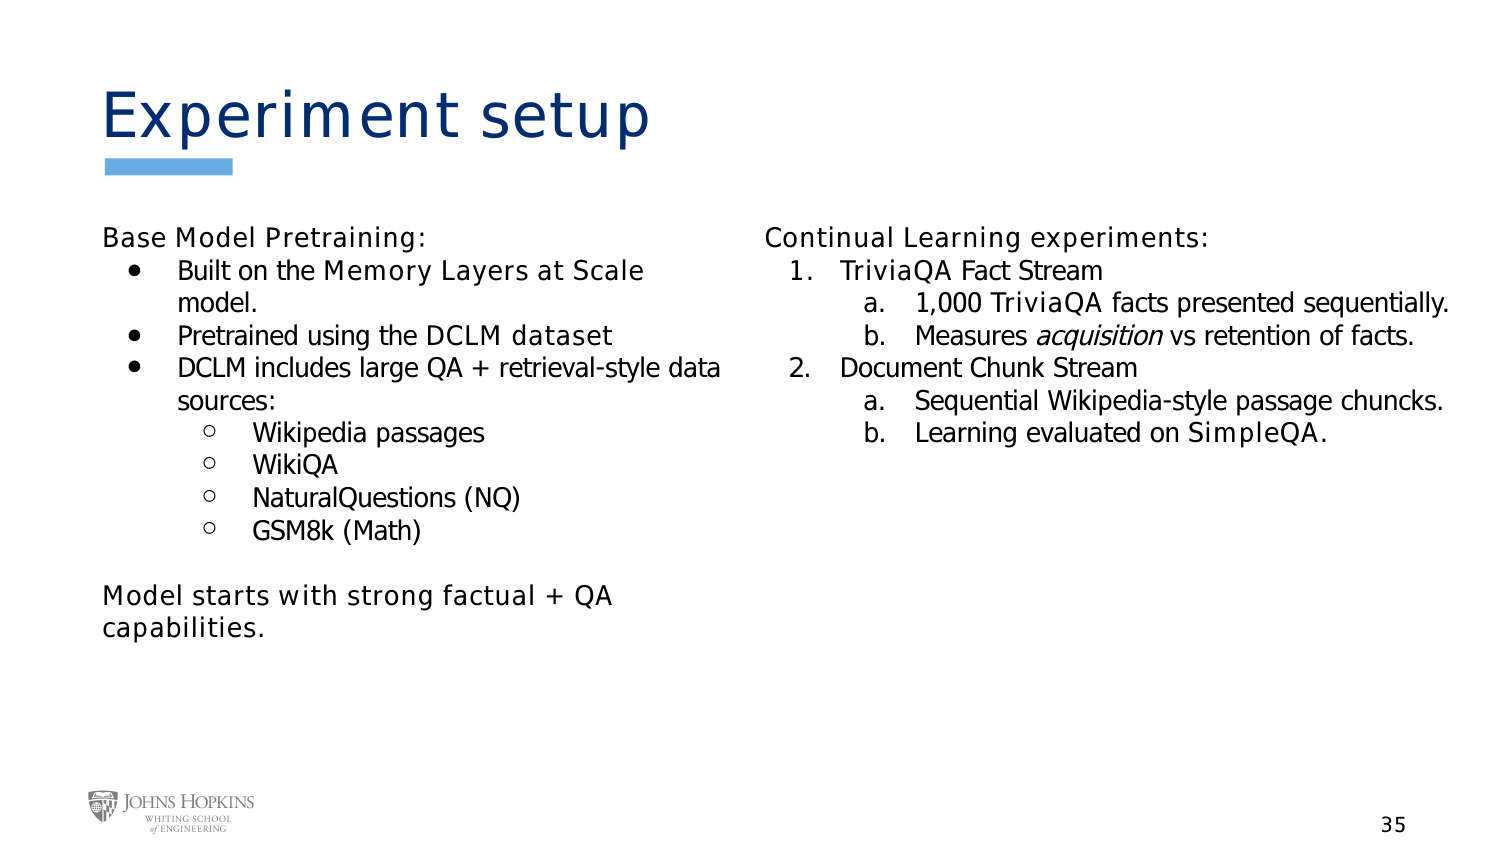

# Experiment setup
Base Model Pretraining:
Built on the Memory Layers at Scale model.
Pretrained using the DCLM dataset
DCLM includes large QA + retrieval-style data sources:
Wikipedia passages
WikiQA
NaturalQuestions (NQ)
GSM8k (Math)

Model starts with strong factual + QA capabilities.
Continual Learning experiments:
TriviaQA Fact Stream
1,000 TriviaQA facts presented sequentially.
Measures acquisition vs retention of facts.
Document Chunk Stream
Sequential Wikipedia-style passage chuncks.
Learning evaluated on SimpleQA.